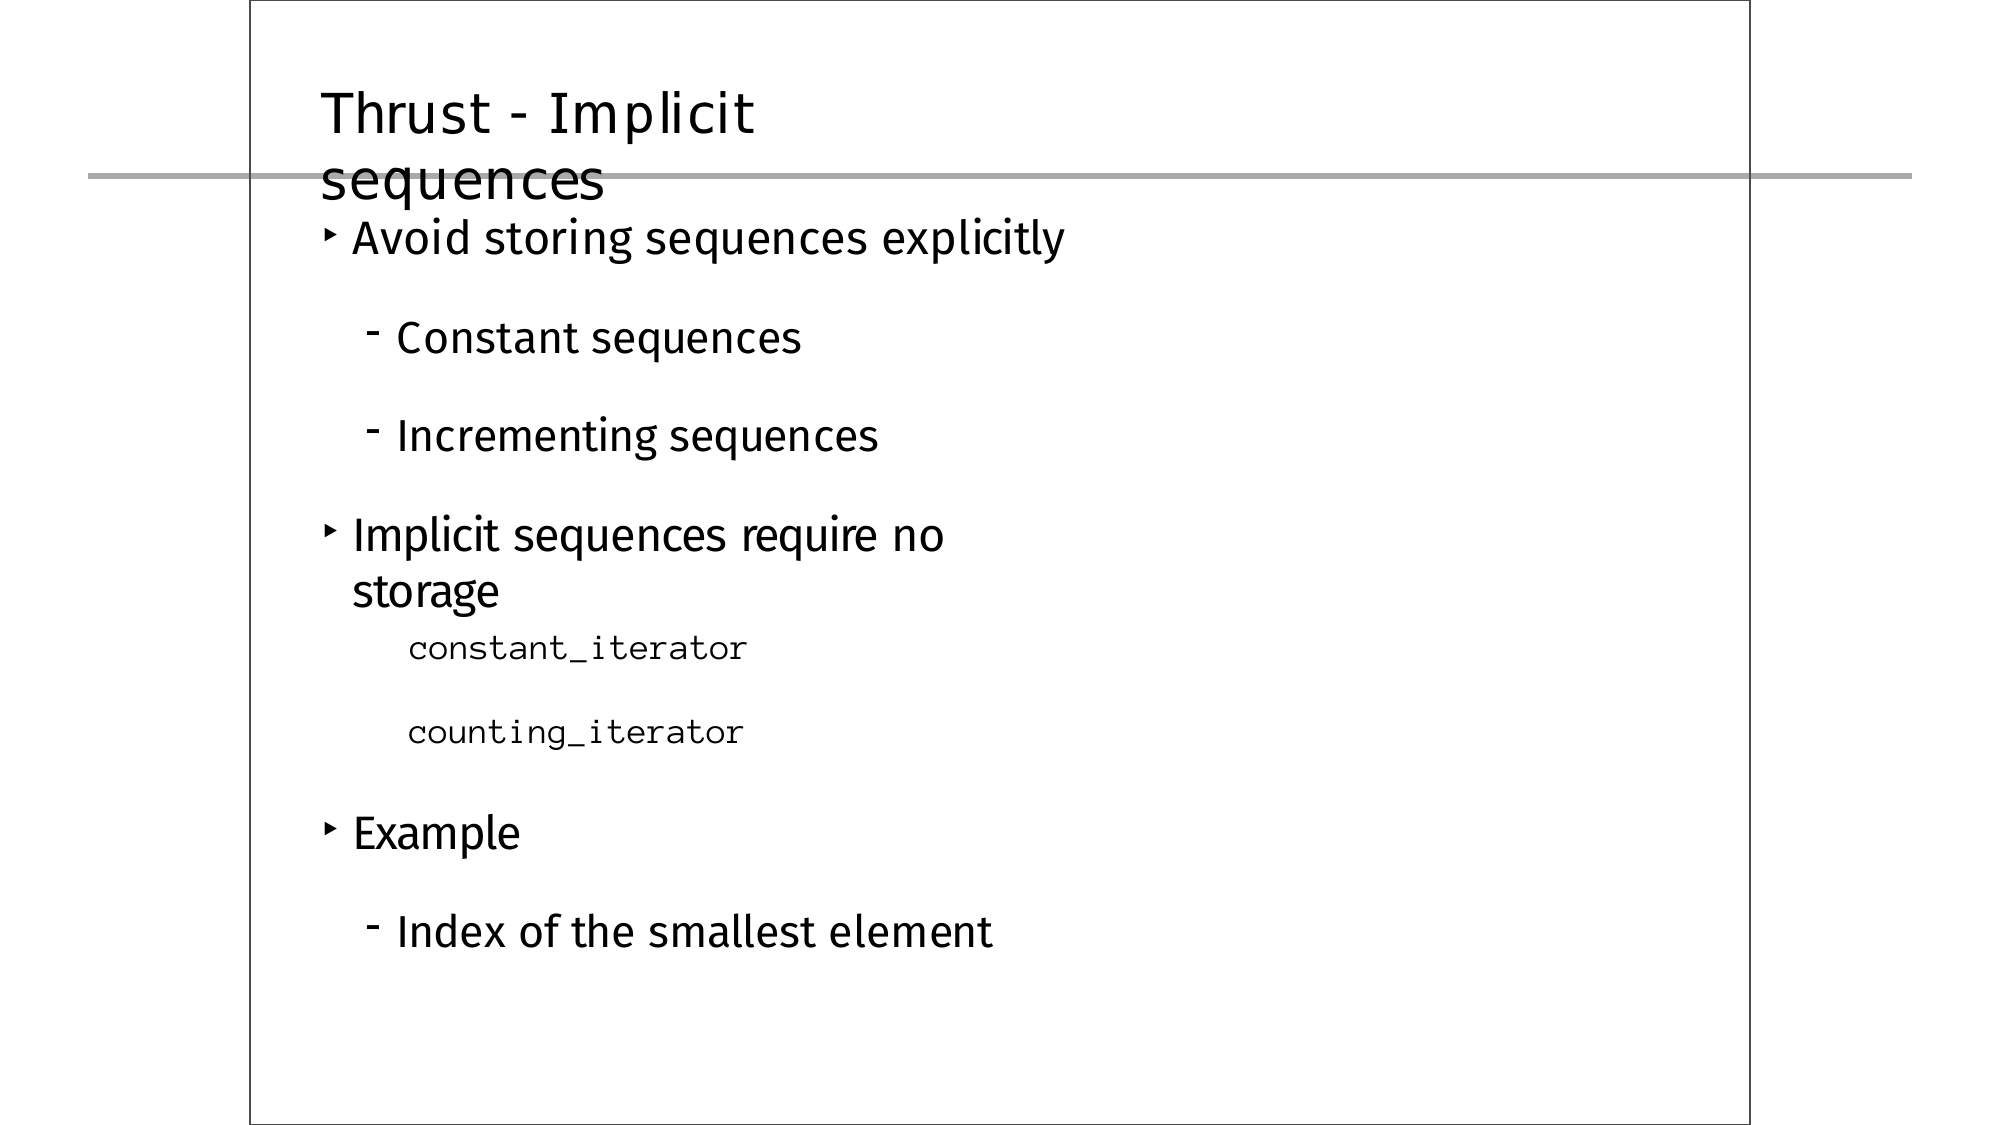

# Thrust - Implicit sequences

Avoid storing sequences explicitly
Constant sequences
Incrementing sequences
Implicit sequences require no storage
constant_iterator  counting_iterator

Example
Index of the smallest element